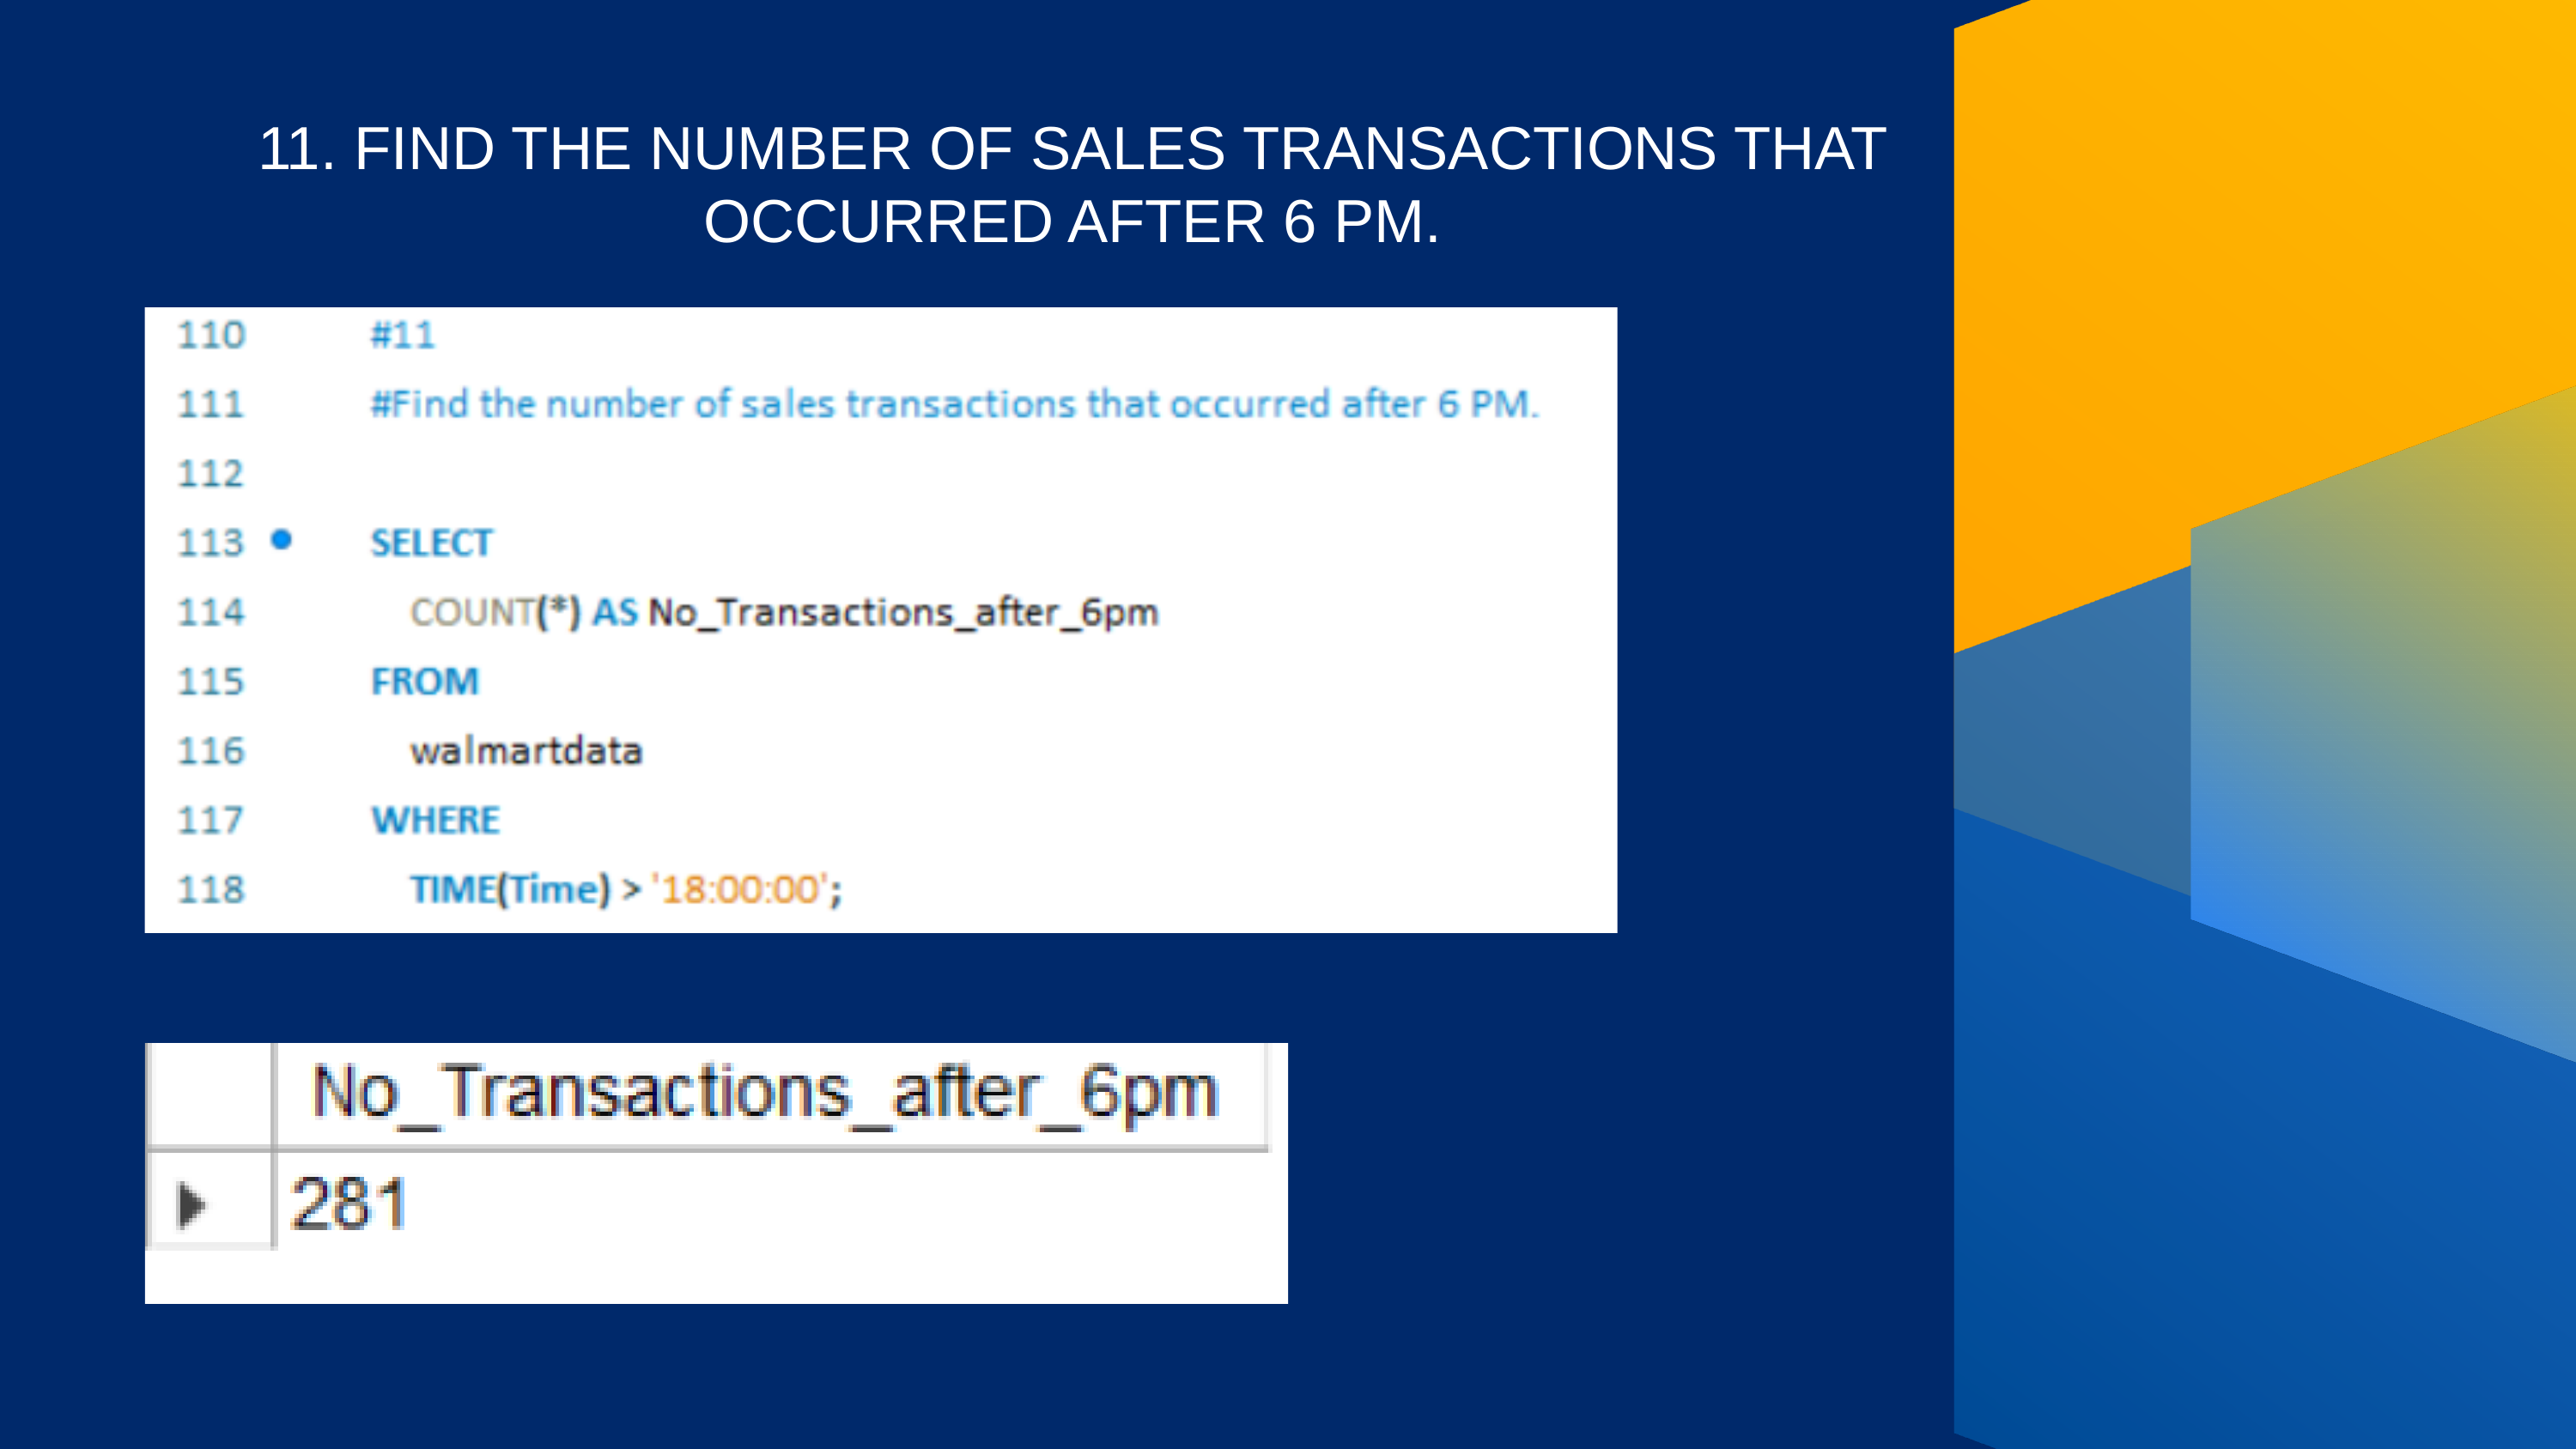

11. FIND THE NUMBER OF SALES TRANSACTIONS THAT OCCURRED AFTER 6 PM.